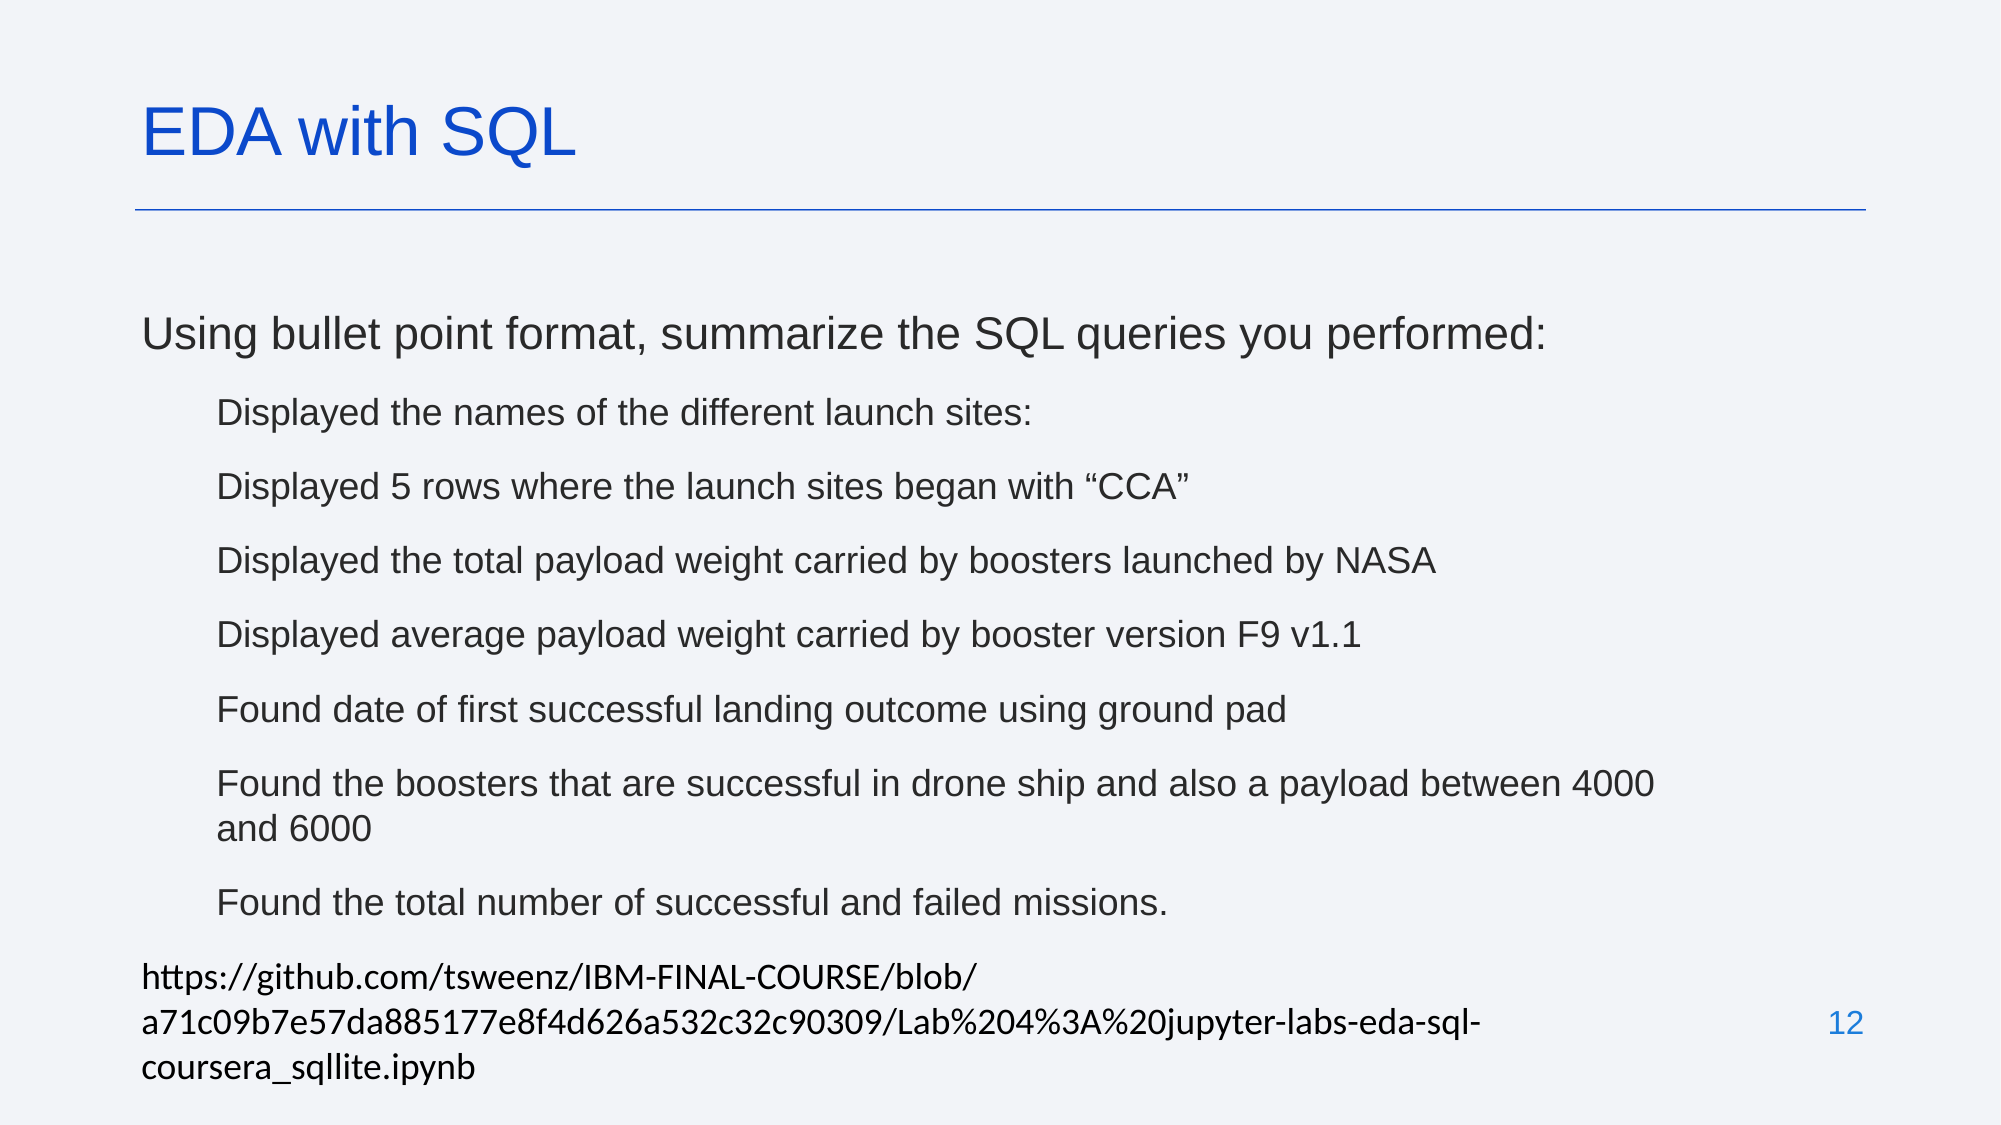

EDA with SQL
Using bullet point format, summarize the SQL queries you performed:
Displayed the names of the different launch sites:
Displayed 5 rows where the launch sites began with “CCA”
Displayed the total payload weight carried by boosters launched by NASA
Displayed average payload weight carried by booster version F9 v1.1
Found date of first successful landing outcome using ground pad
Found the boosters that are successful in drone ship and also a payload between 4000 and 6000
Found the total number of successful and failed missions.
https://github.com/tsweenz/IBM-FINAL-COURSE/blob/a71c09b7e57da885177e8f4d626a532c32c90309/Lab%204%3A%20jupyter-labs-eda-sql-coursera_sqllite.ipynb

12